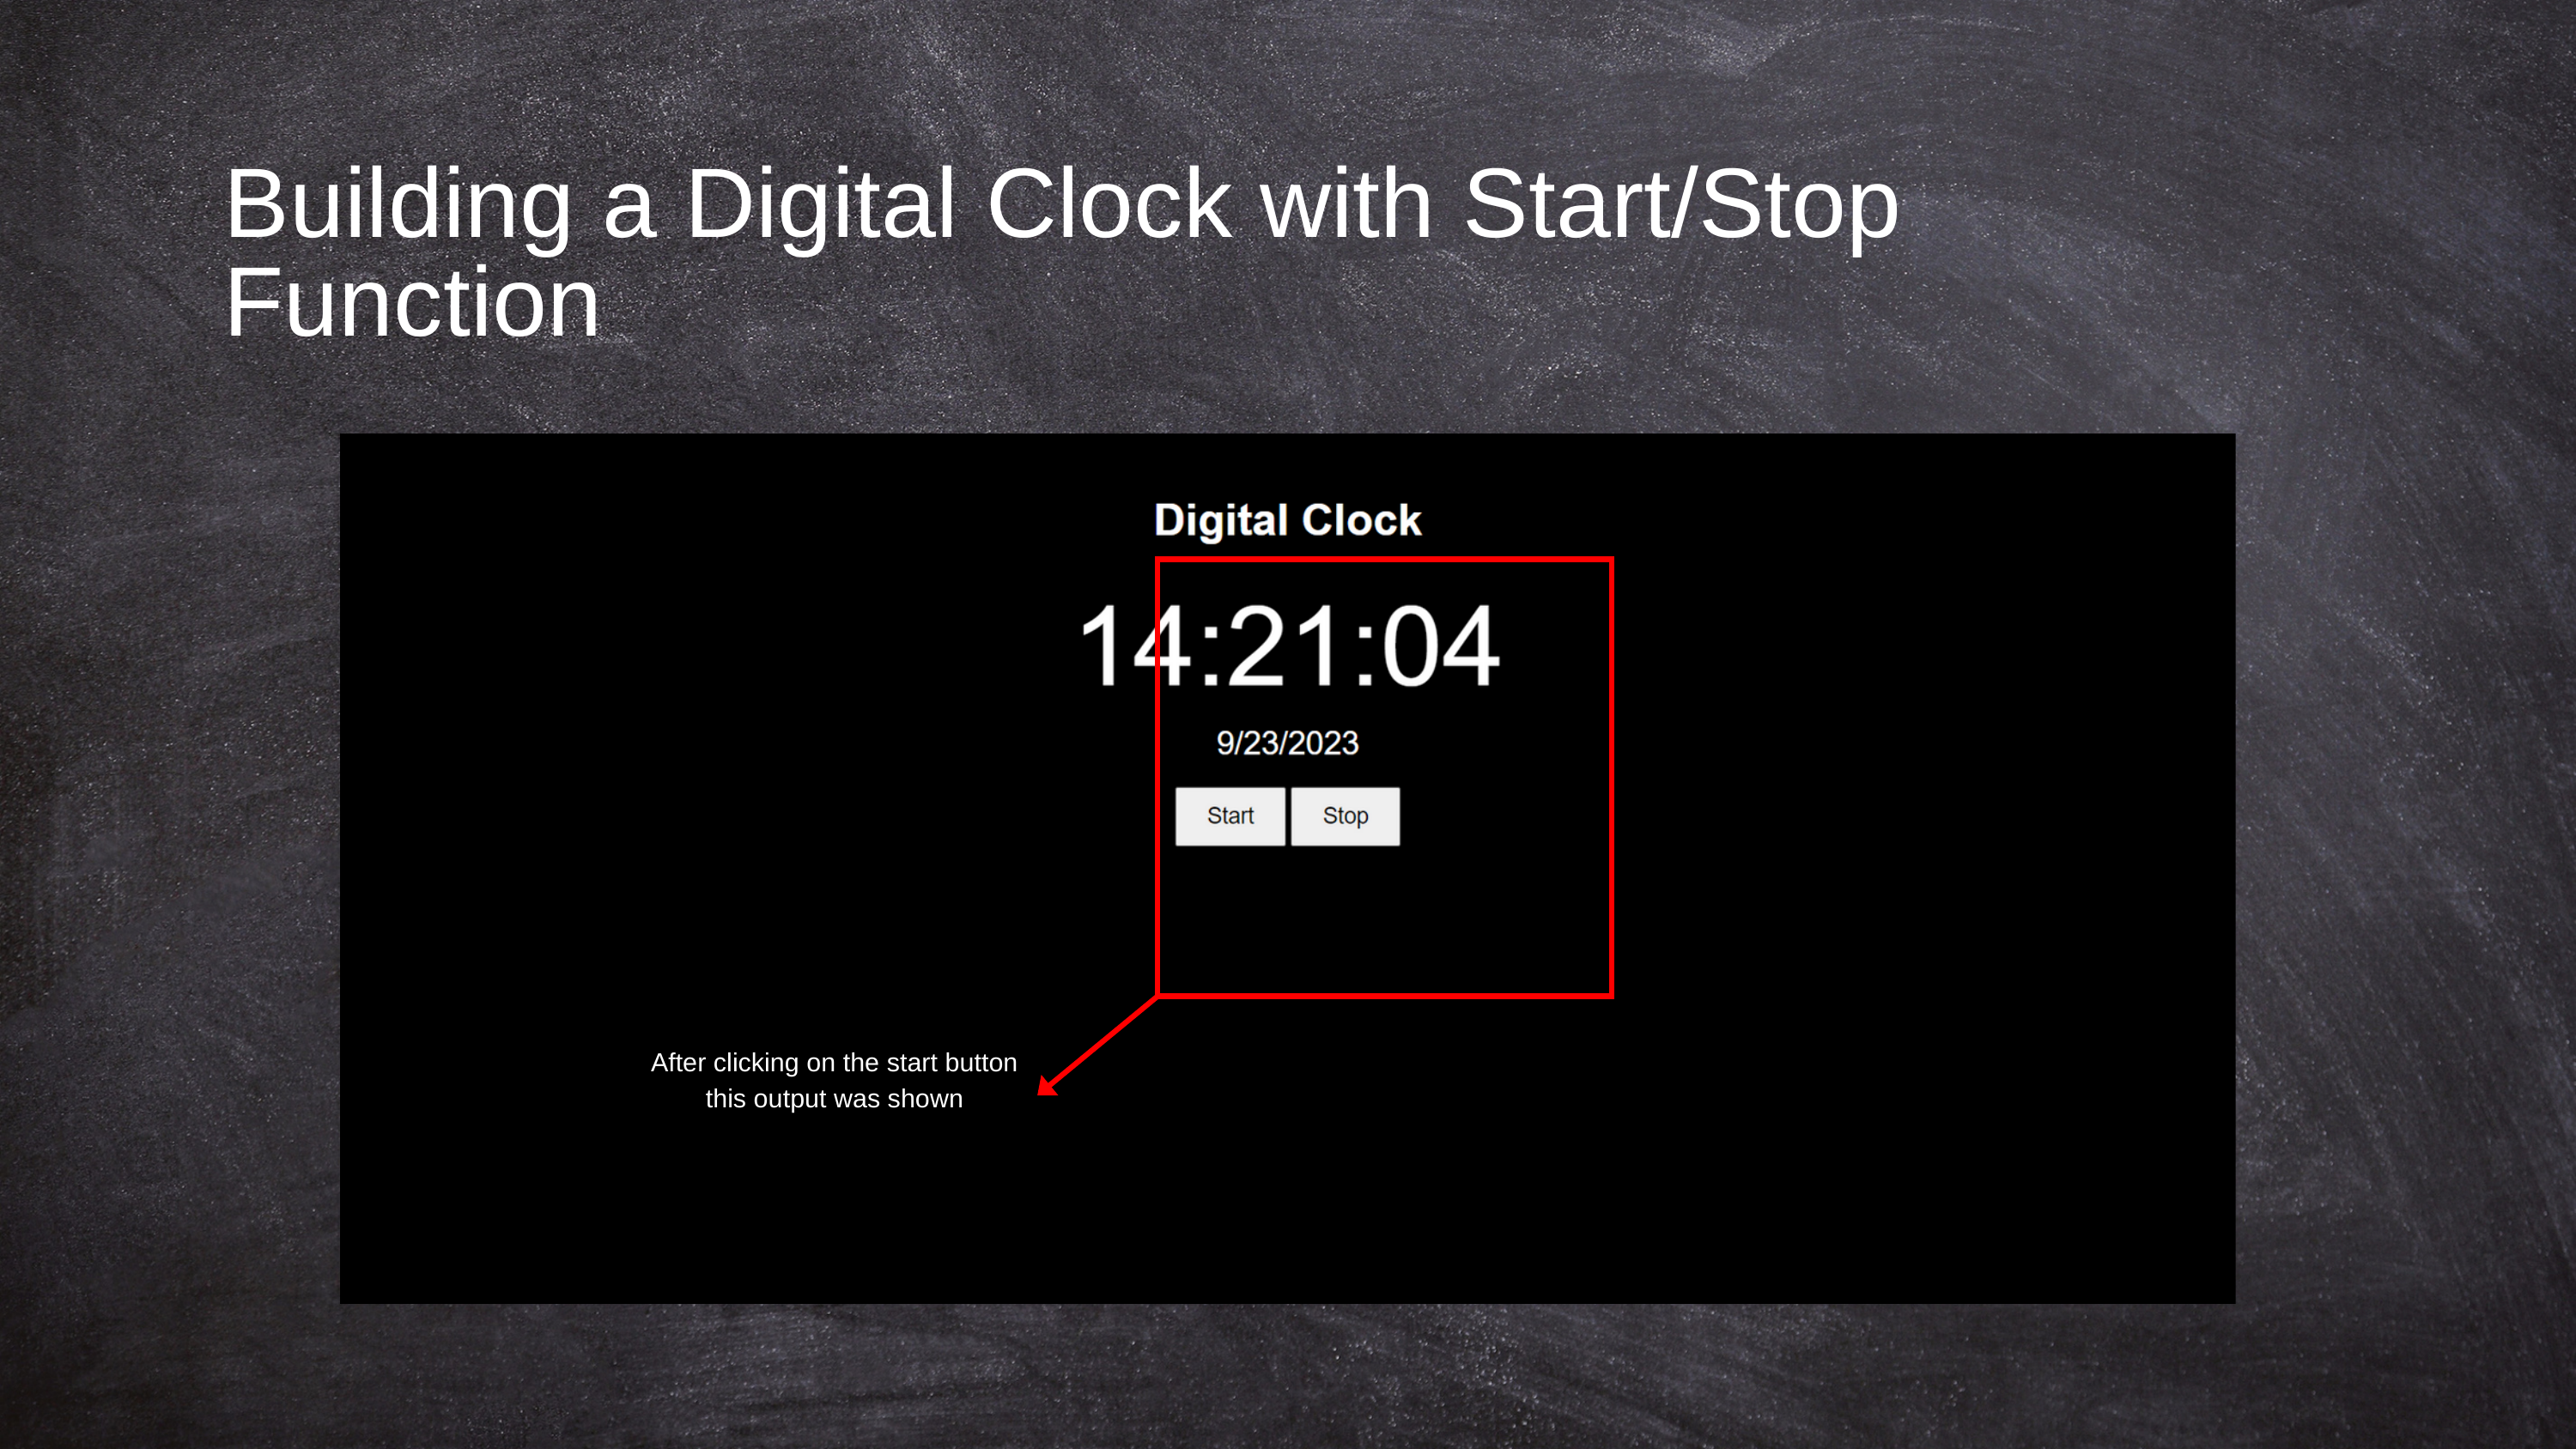

Building a Digital Clock with Start/Stop Function

After clicking on the start button this output was shown